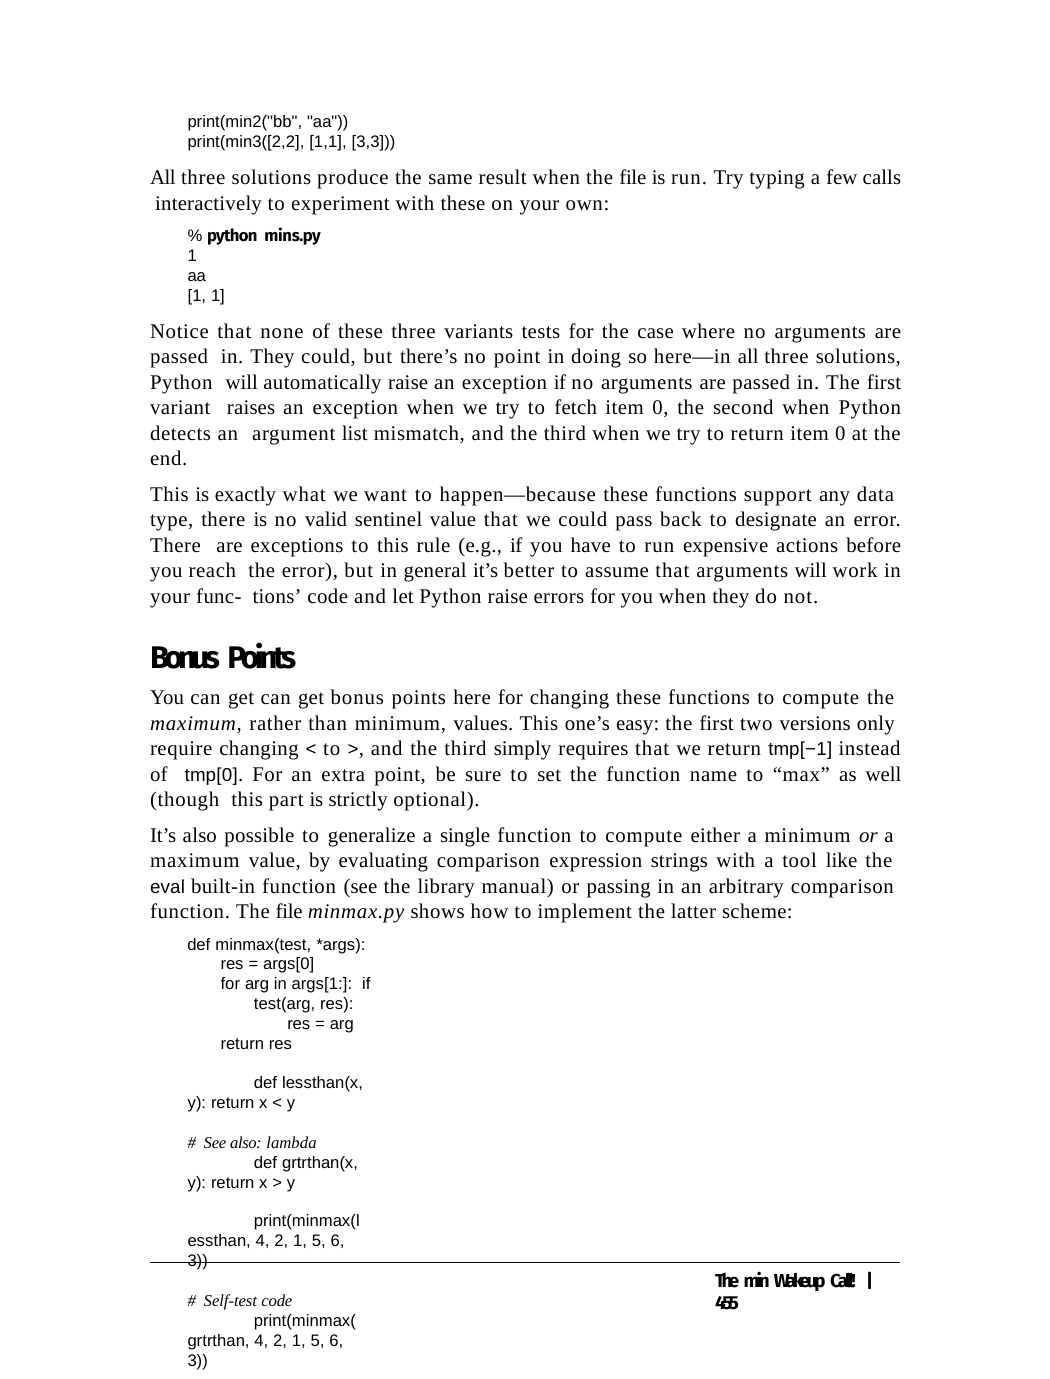

print(min2("bb", "aa"))  print(min3([2,2], [1,1], [3,3]))
All three solutions produce the same result when the file is run. Try typing a few calls  interactively to experiment with these on your own:
% python mins.py
1
aa
[1, 1]
Notice that none of these three variants tests for the case where no arguments are passed  in. They could, but there’s no point in doing so here—in all three solutions, Python  will automatically raise an exception if no arguments are passed in. The first variant  raises an exception when we try to fetch item 0, the second when Python detects an  argument list mismatch, and the third when we try to return item 0 at the end.
This is exactly what we want to happen—because these functions support any data  type, there is no valid sentinel value that we could pass back to designate an error. There  are exceptions to this rule (e.g., if you have to run expensive actions before you reach  the error), but in general it’s better to assume that arguments will work in your func-  tions’ code and let Python raise errors for you when they do not.

Bonus Points
You can get can get bonus points here for changing these functions to compute the  maximum, rather than minimum, values. This one’s easy: the first two versions only  require changing < to >, and the third simply requires that we return tmp[−1] instead of  tmp[0]. For an extra point, be sure to set the function name to “max” as well (though  this part is strictly optional).
It’s also possible to generalize a single function to compute either a minimum or a  maximum value, by evaluating comparison expression strings with a tool like the  eval built-in function (see the library manual) or passing in an arbitrary comparison  function. The file minmax.py shows how to implement the latter scheme:
def minmax(test, *args):  res = args[0]
for arg in args[1:]:  if test(arg, res):
res = arg  return res

def lessthan(x, y): return x < y	# See also: lambda
def grtrthan(x, y): return x > y

print(minmax(lessthan, 4, 2, 1, 5, 6, 3))	# Self-test code
print(minmax(grtrthan, 4, 2, 1, 5, 6, 3))

% python minmax.py

The min Wakeup Call!  |  455